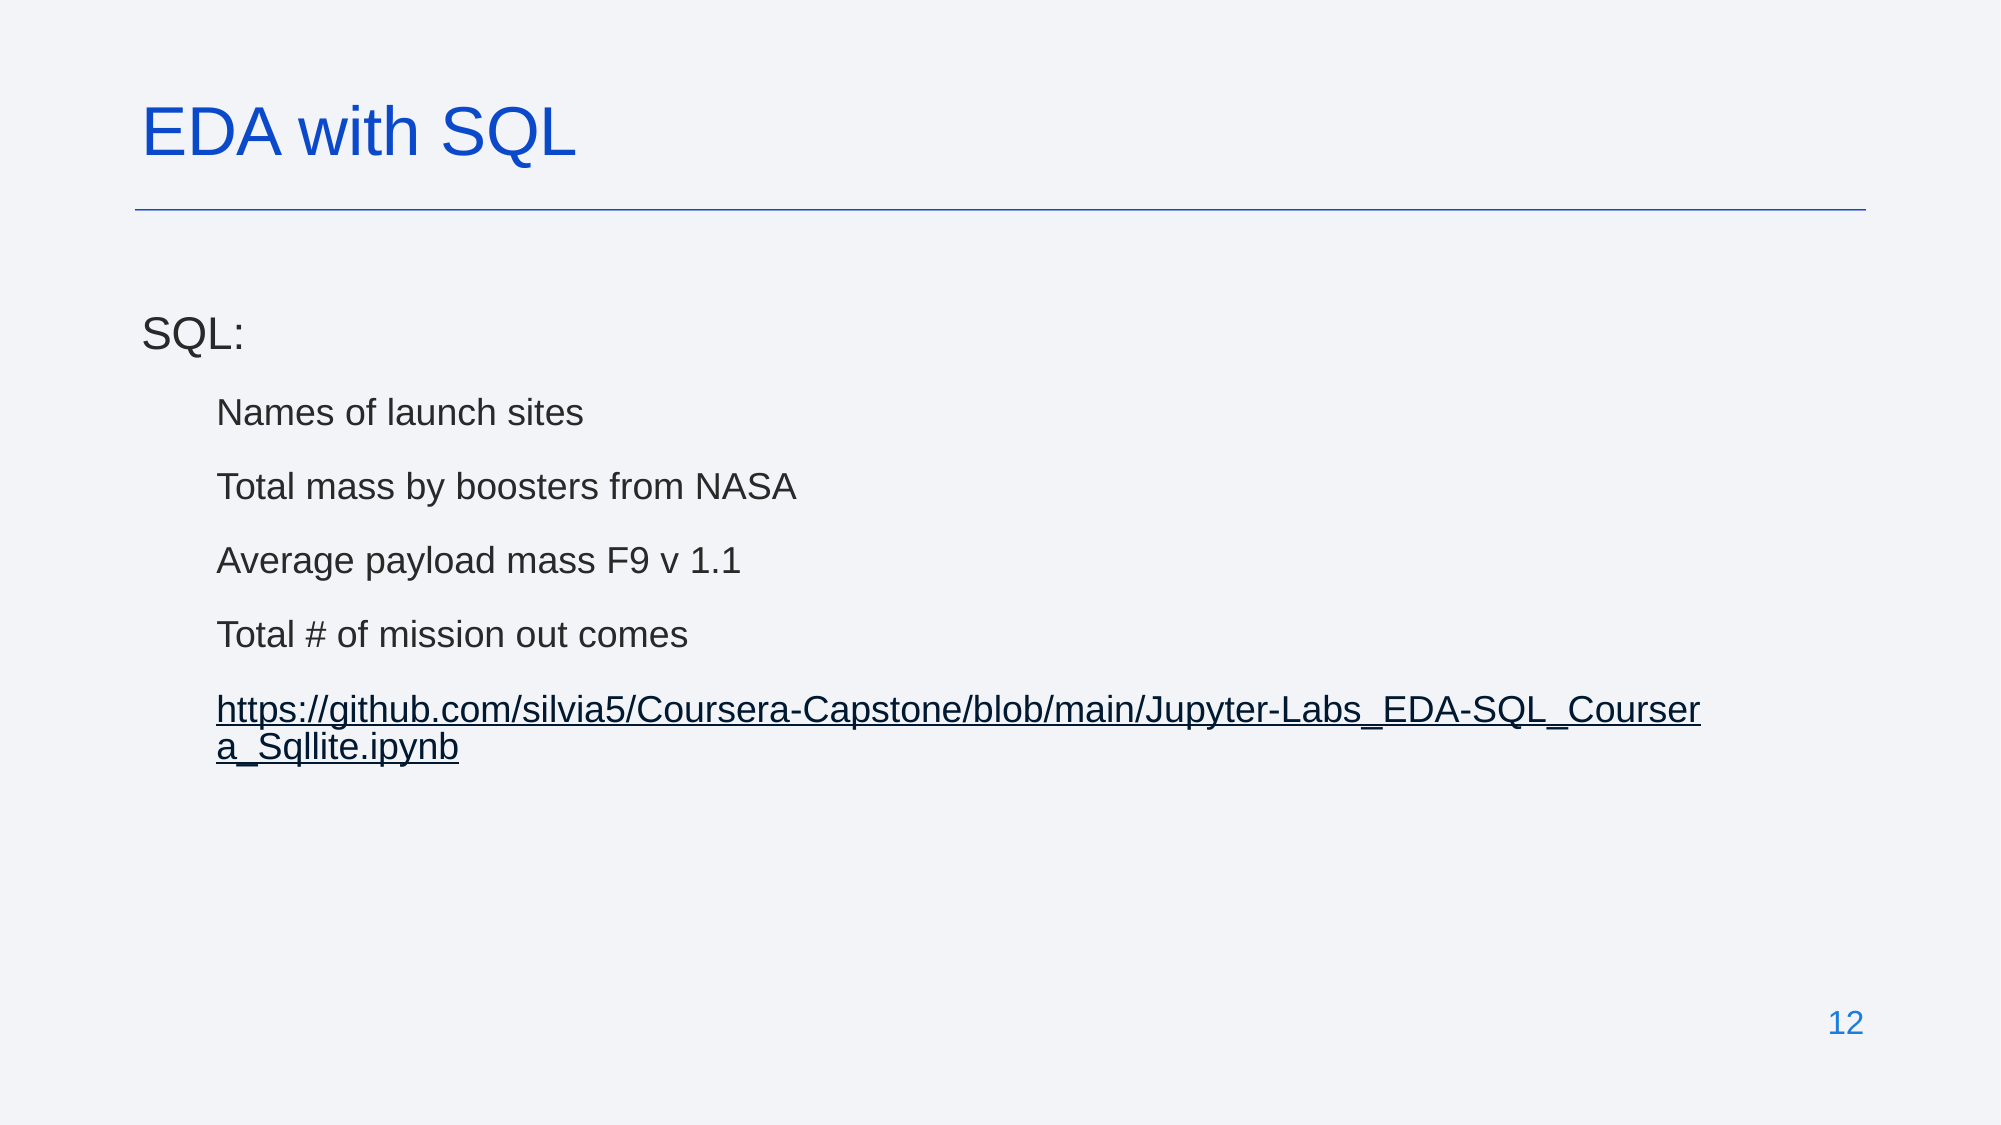

EDA with SQL
SQL:
Names of launch sites
Total mass by boosters from NASA
Average payload mass F9 v 1.1
Total # of mission out comes
https://github.com/silvia5/Coursera-Capstone/blob/main/Jupyter-Labs_EDA-SQL_Coursera_Sqllite.ipynb

12